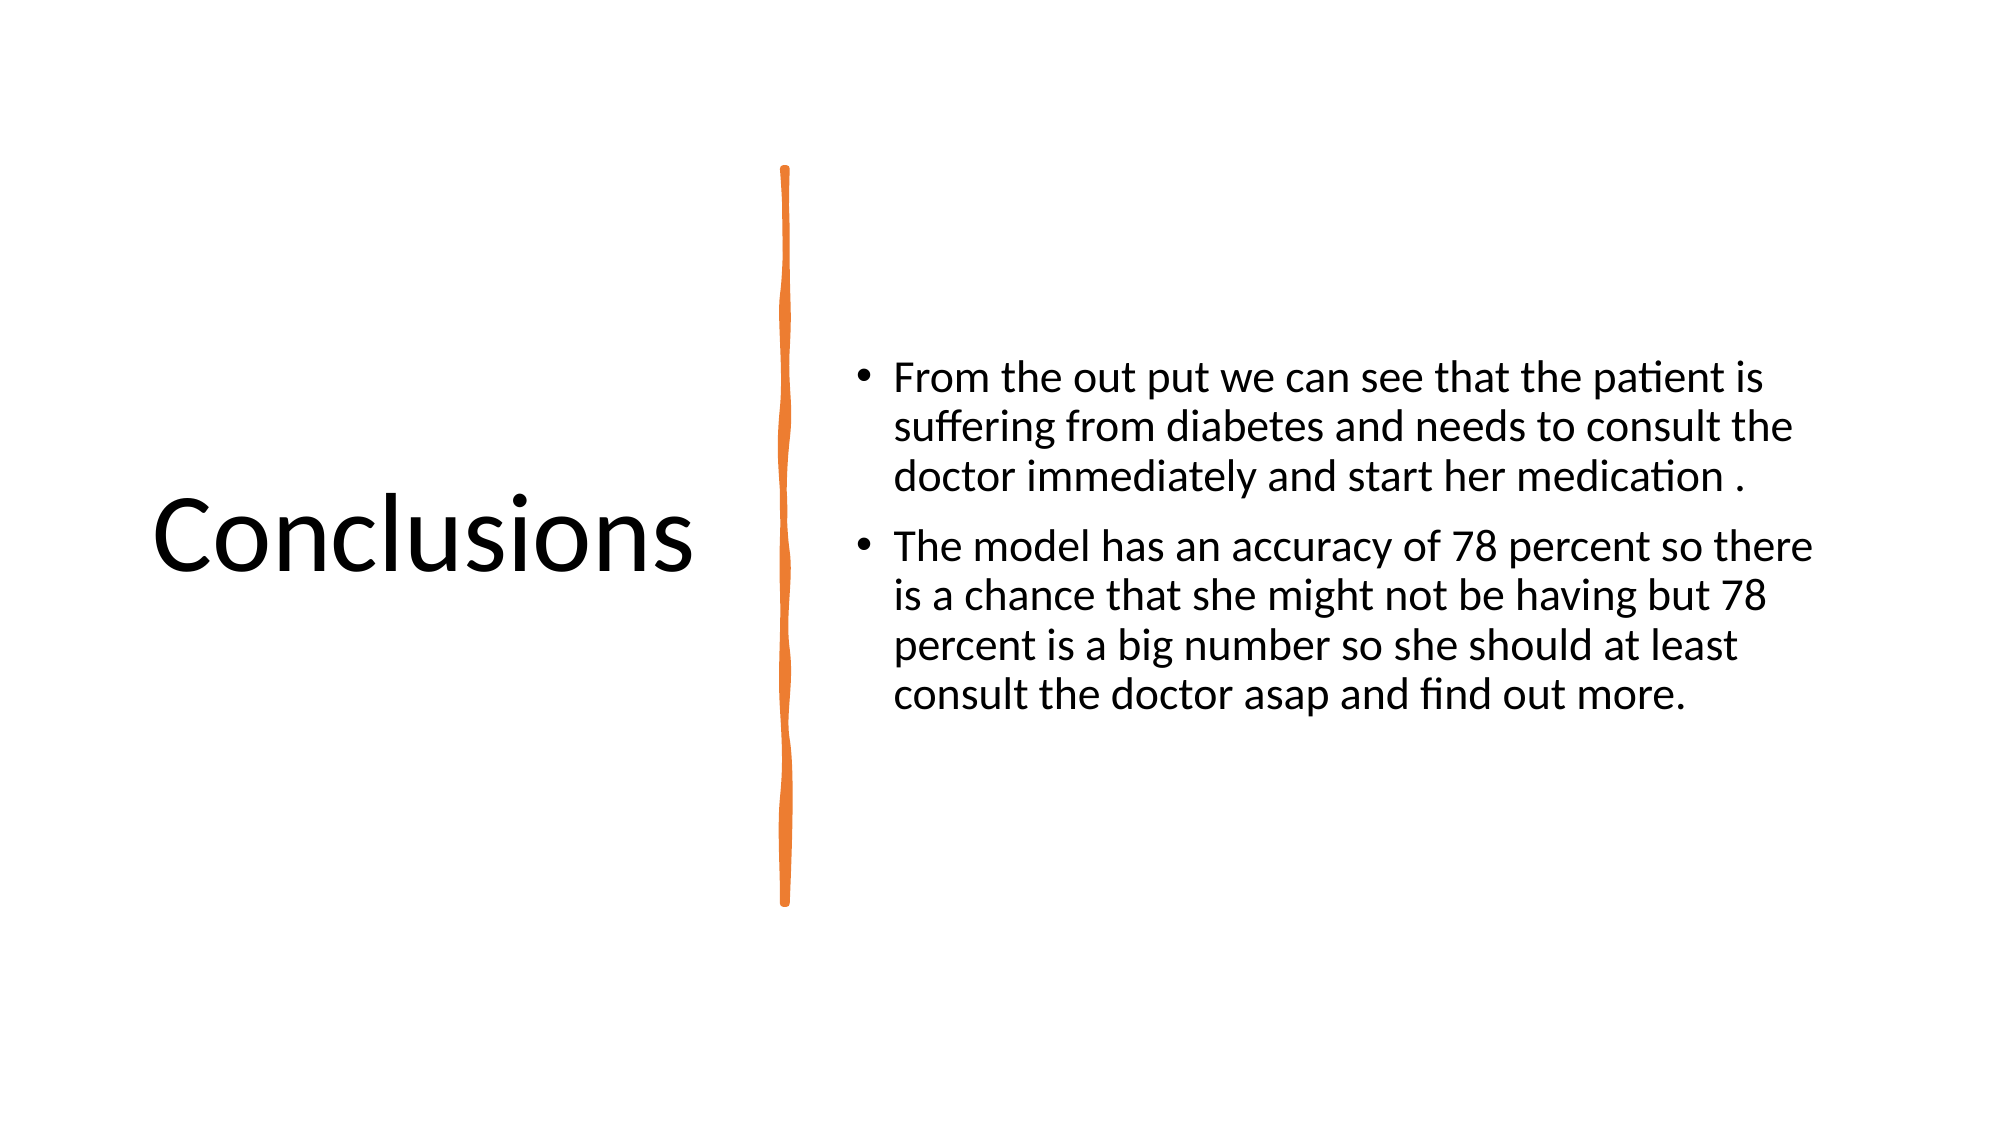

# Conclusions
From the out put we can see that the patient is suffering from diabetes and needs to consult the doctor immediately and start her medication .
The model has an accuracy of 78 percent so there is a chance that she might not be having but 78 percent is a big number so she should at least consult the doctor asap and find out more.